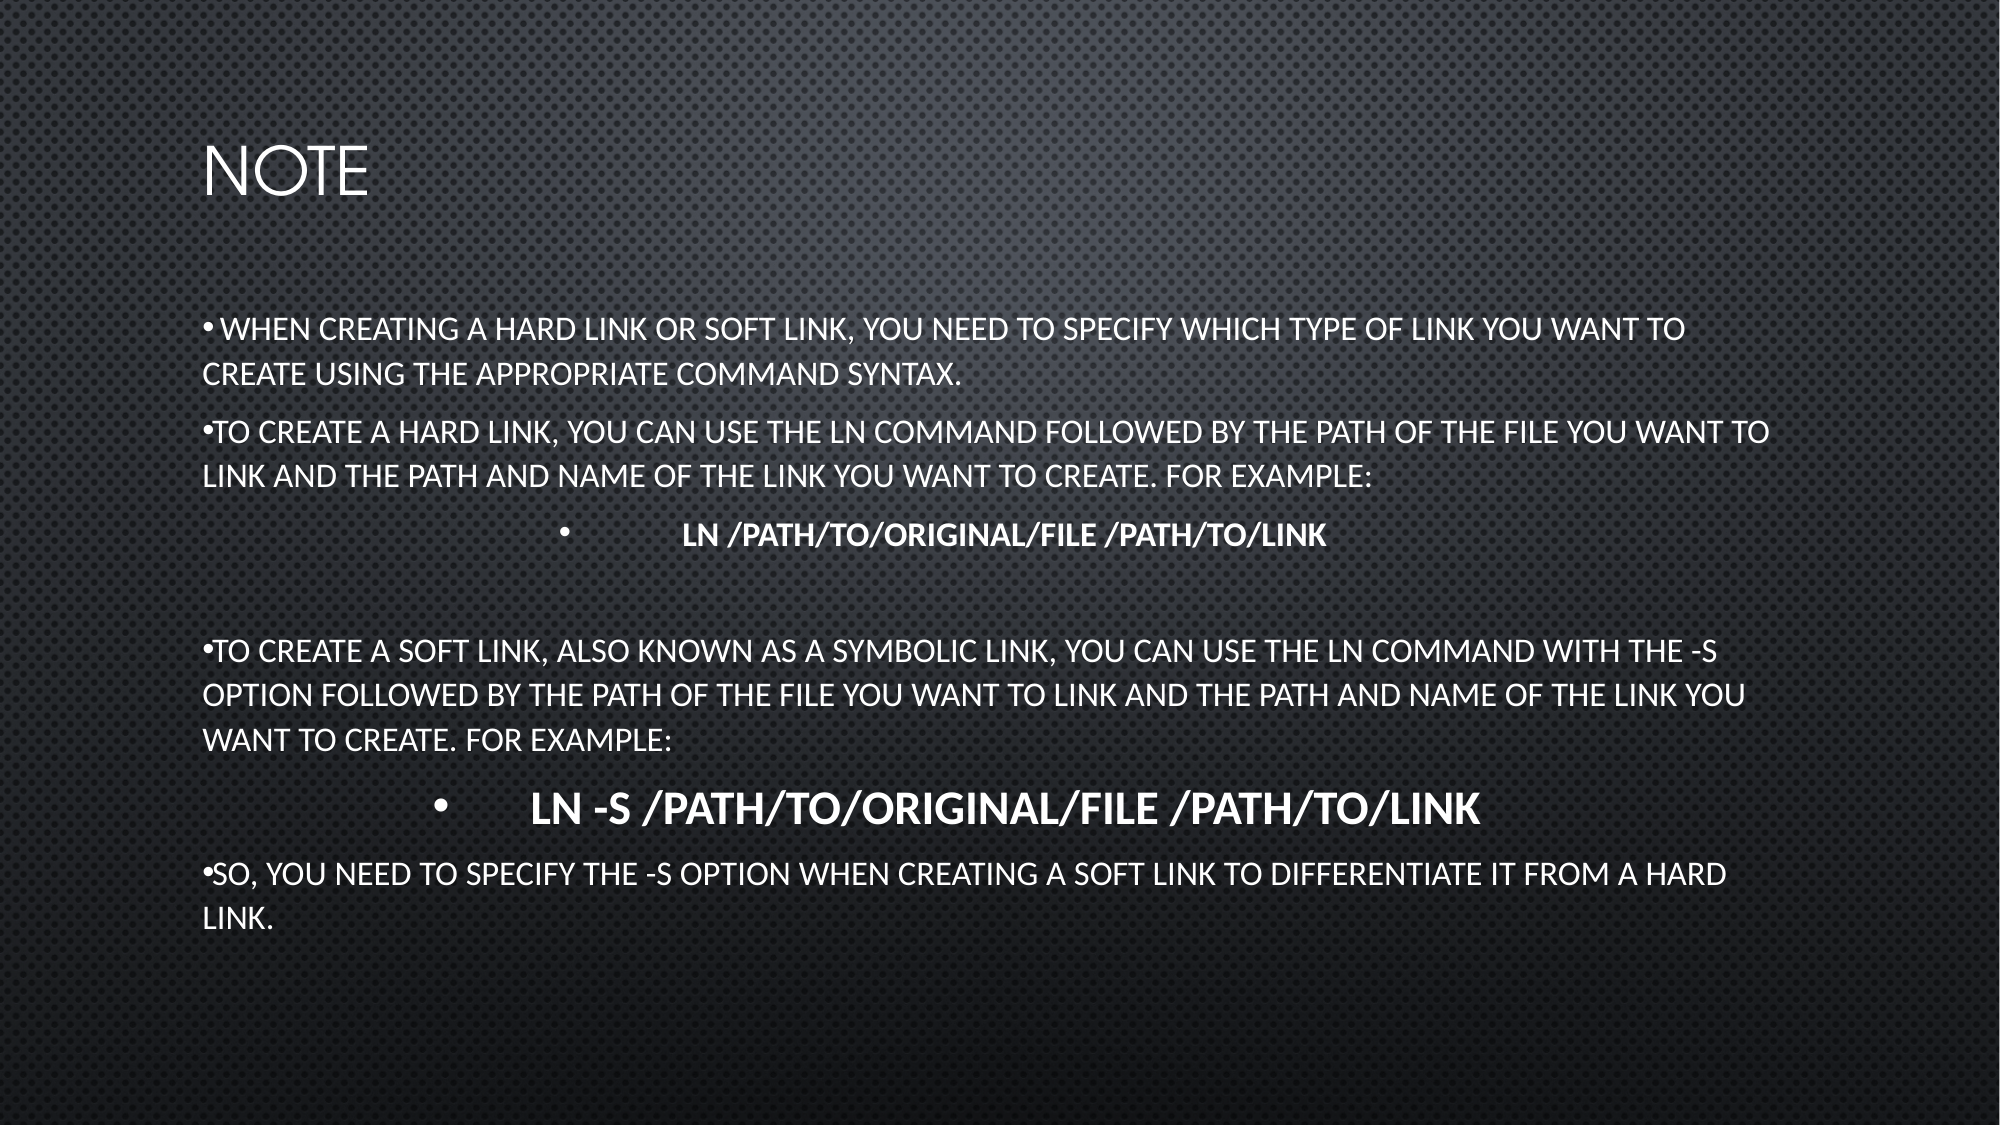

# NOTE

 When creating a hard link or soft link, you need to specify which type of link you want to create using the appropriate command syntax.
To create a hard link, you can use the ln command followed by the path of the file you want to link and the path and name of the link you want to create. For example:
ln /path/to/original/file /path/to/link

To create a soft link, also known as a symbolic link, you can use the ln command with the -s option followed by the path of the file you want to link and the path and name of the link you want to create. For example:
ln -s /path/to/original/file /path/to/link
So, you need to specify the -s option when creating a soft link to differentiate it from a hard link.